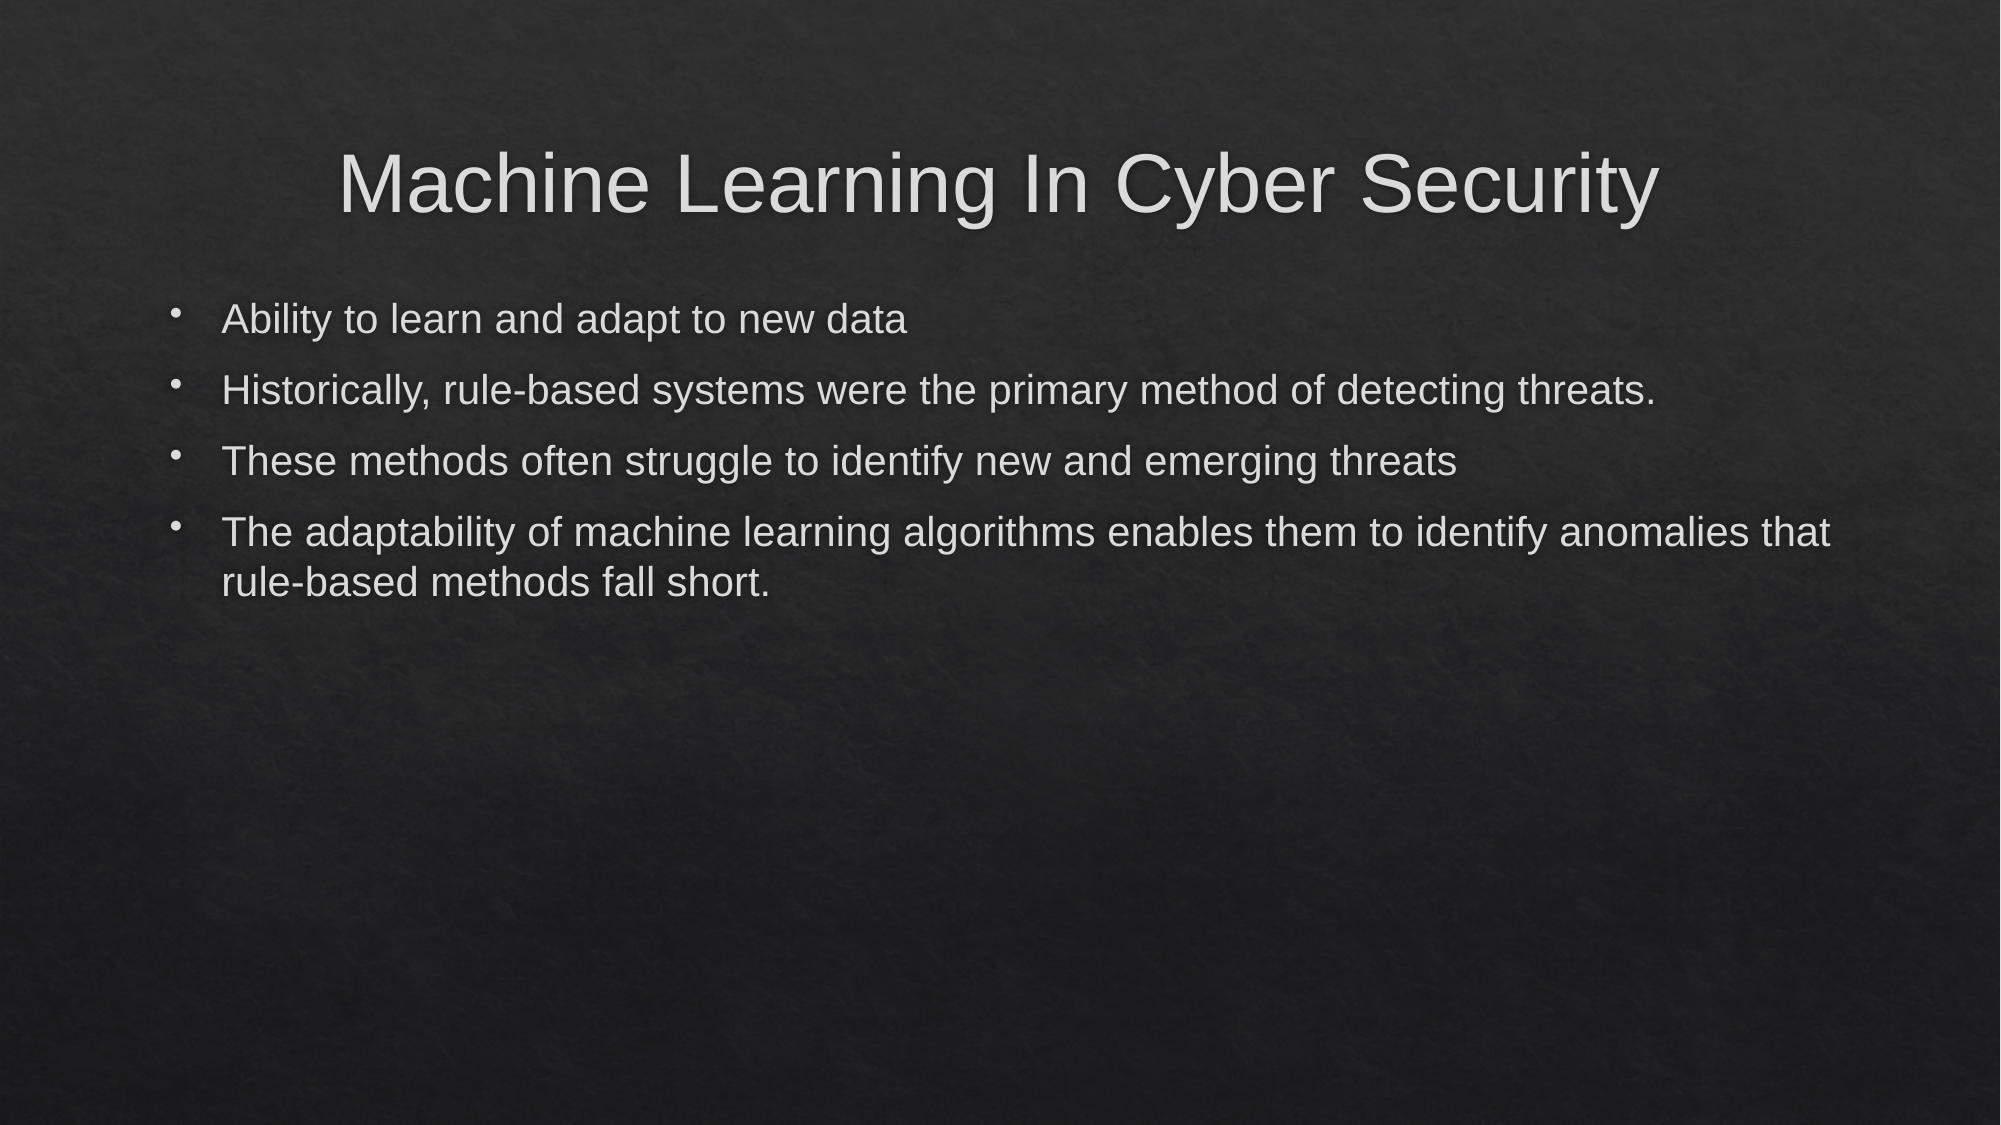

# Machine Learning In Cyber Security
Ability to learn and adapt to new data
Historically, rule-based systems were the primary method of detecting threats.
These methods often struggle to identify new and emerging threats
The adaptability of machine learning algorithms enables them to identify anomalies that rule-based methods fall short.